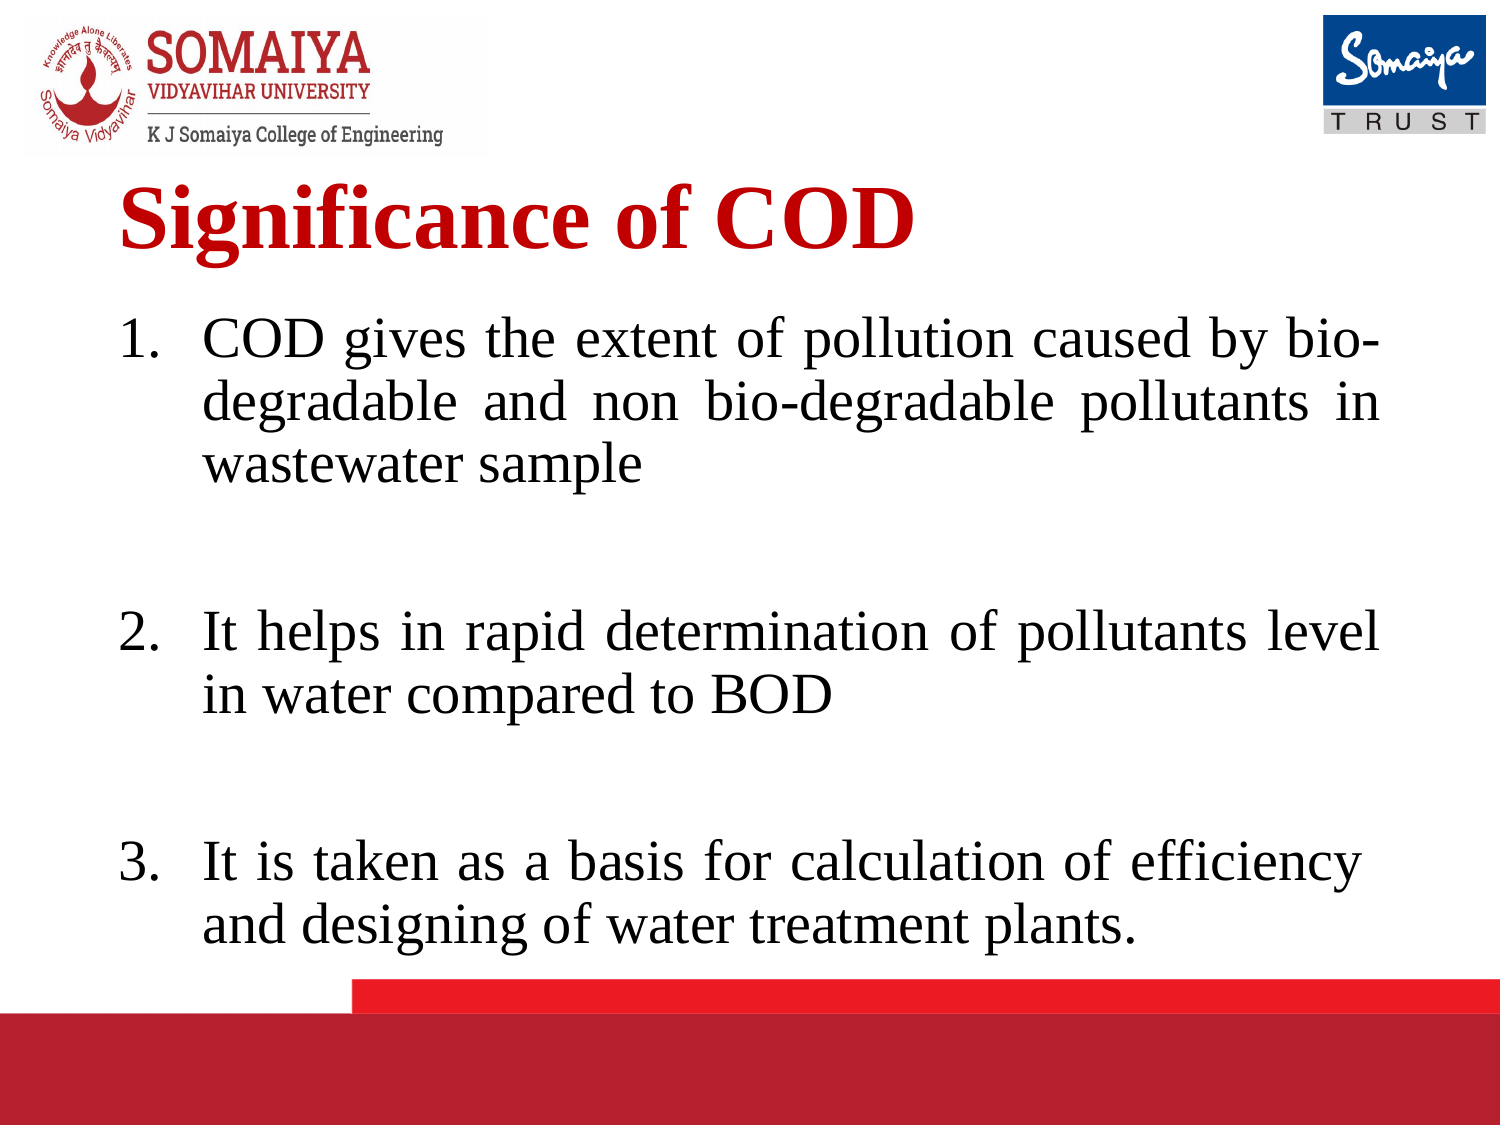

# Significance of COD
COD gives the extent of pollution caused by bio-degradable and non bio-degradable pollutants in wastewater sample

It helps in rapid determination of pollutants level in water compared to BOD

It is taken as a basis for calculation of efficiency  and designing of water treatment plants.